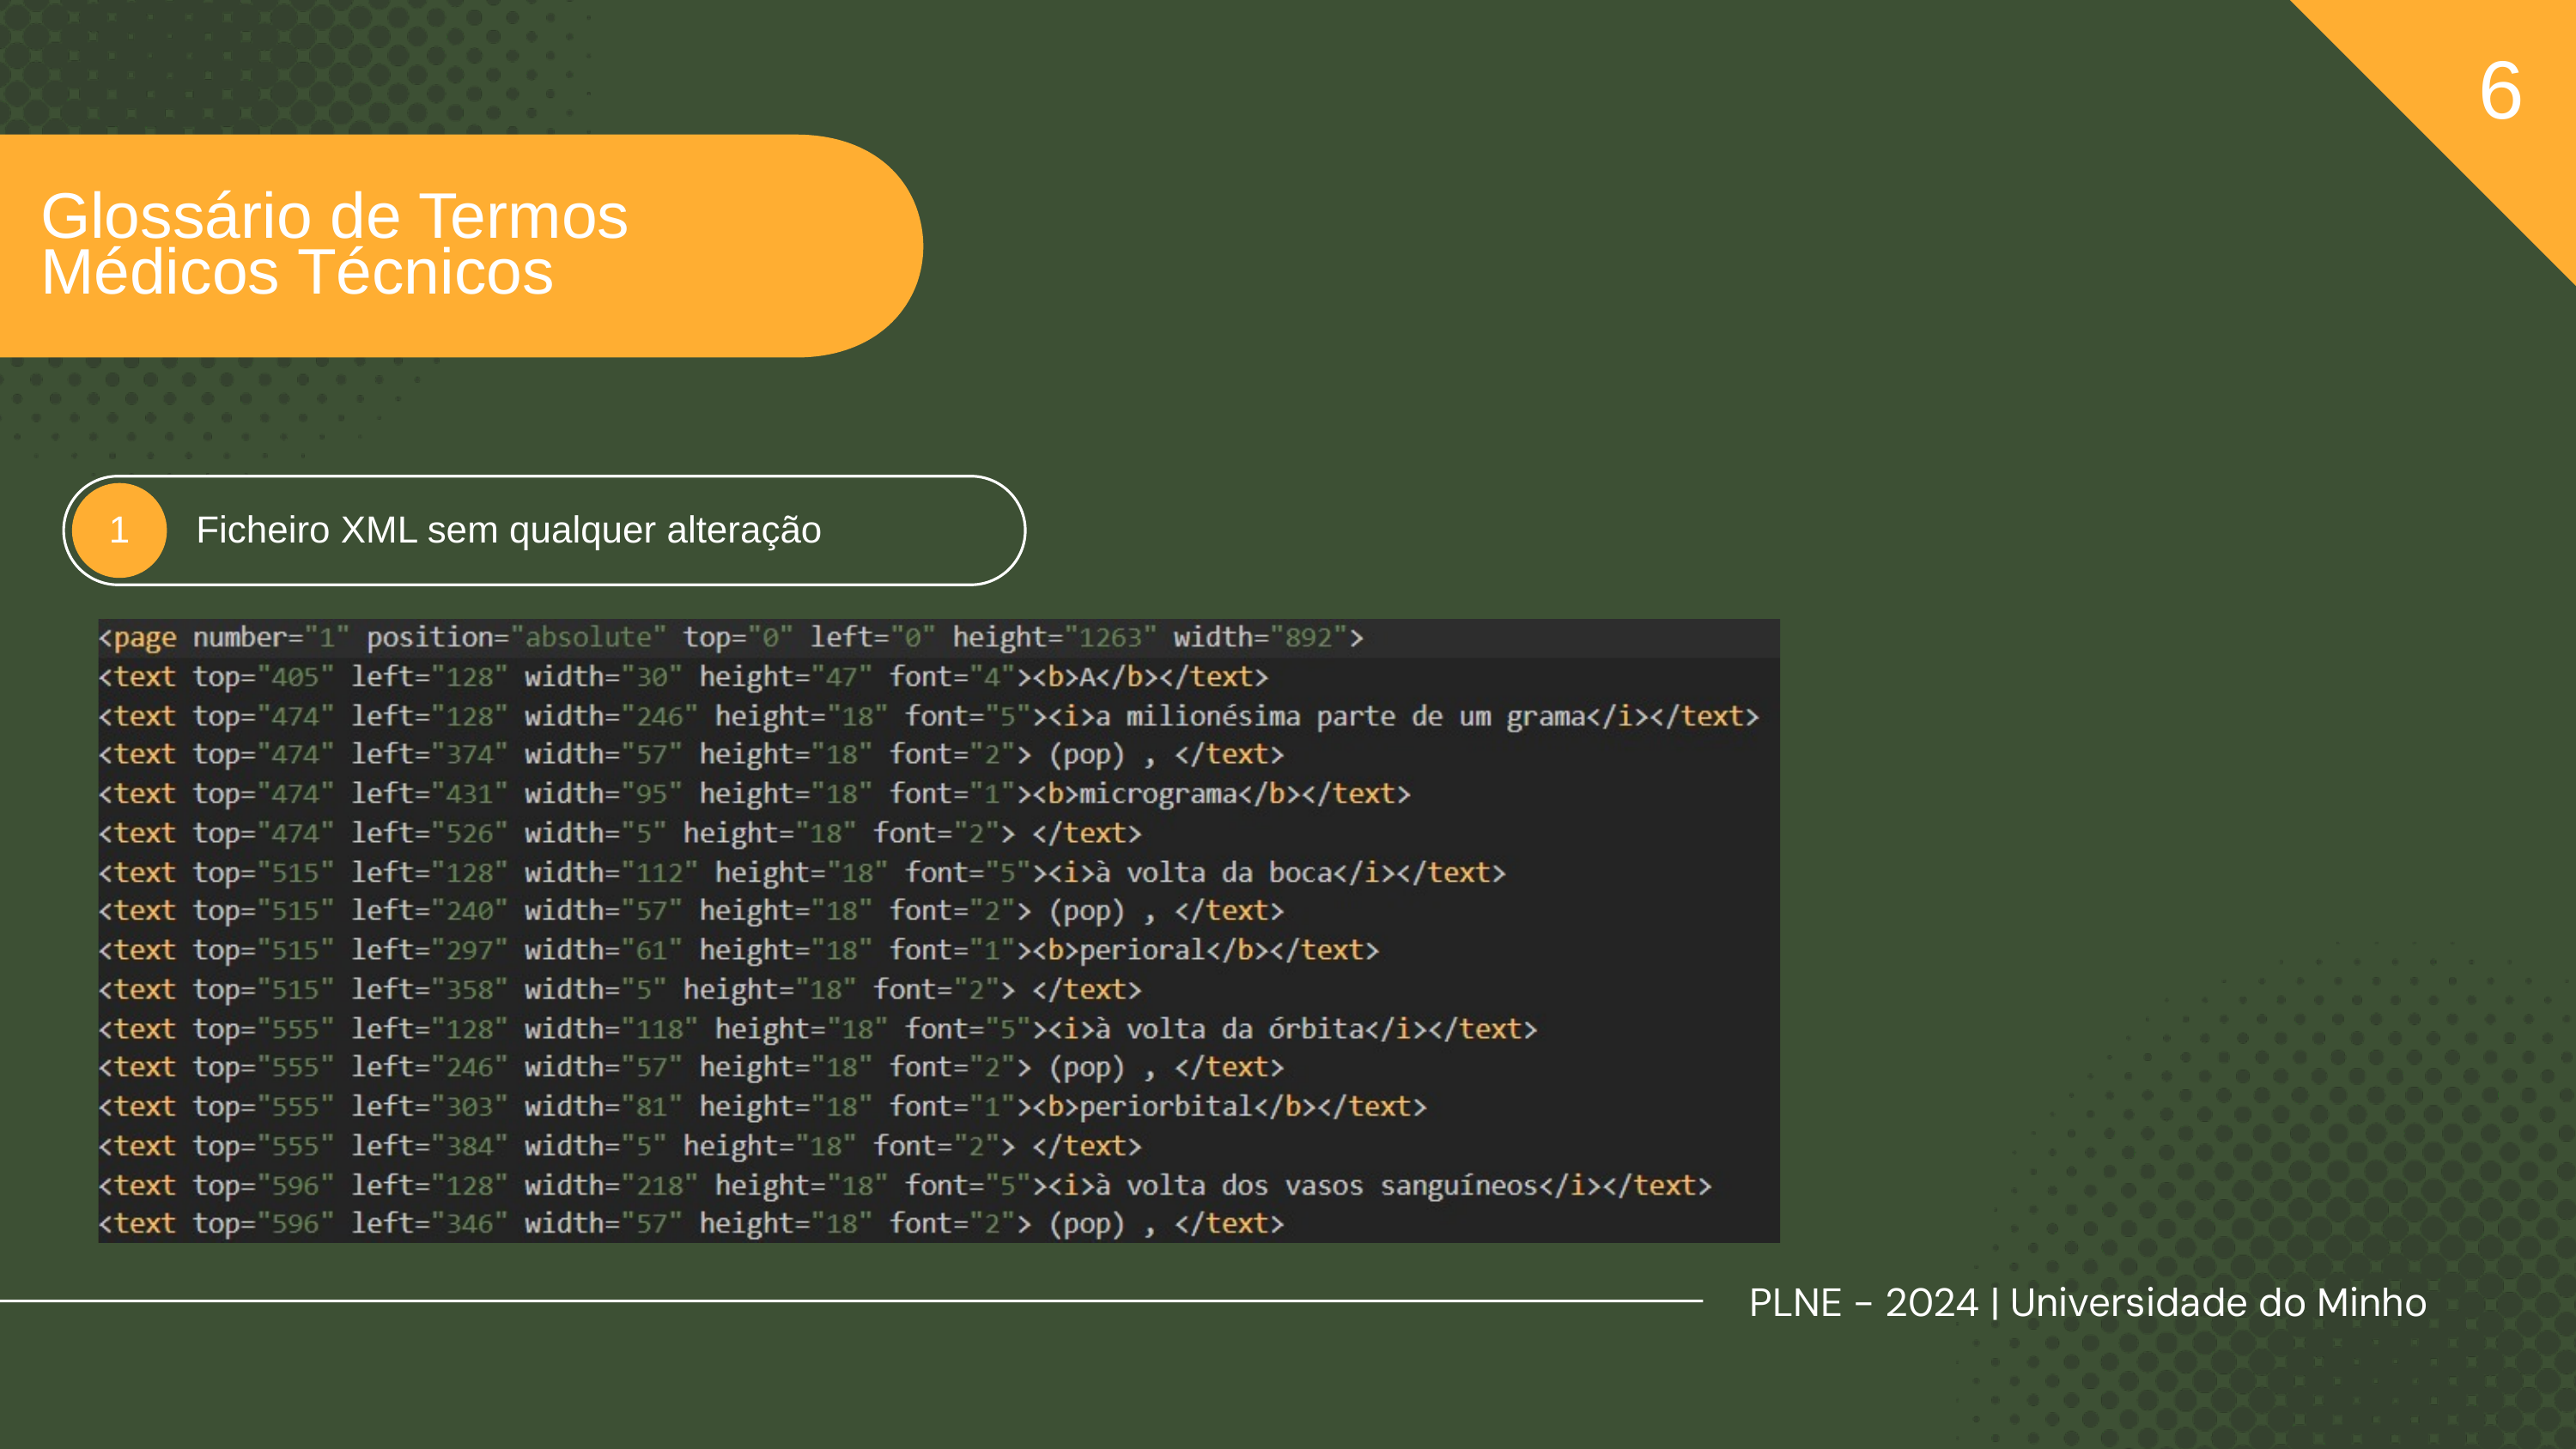

6
Glossário de Termos Médicos Técnicos

Ficheiro XML sem qualquer alteração
1

PLNE - 2024 | Universidade do Minho